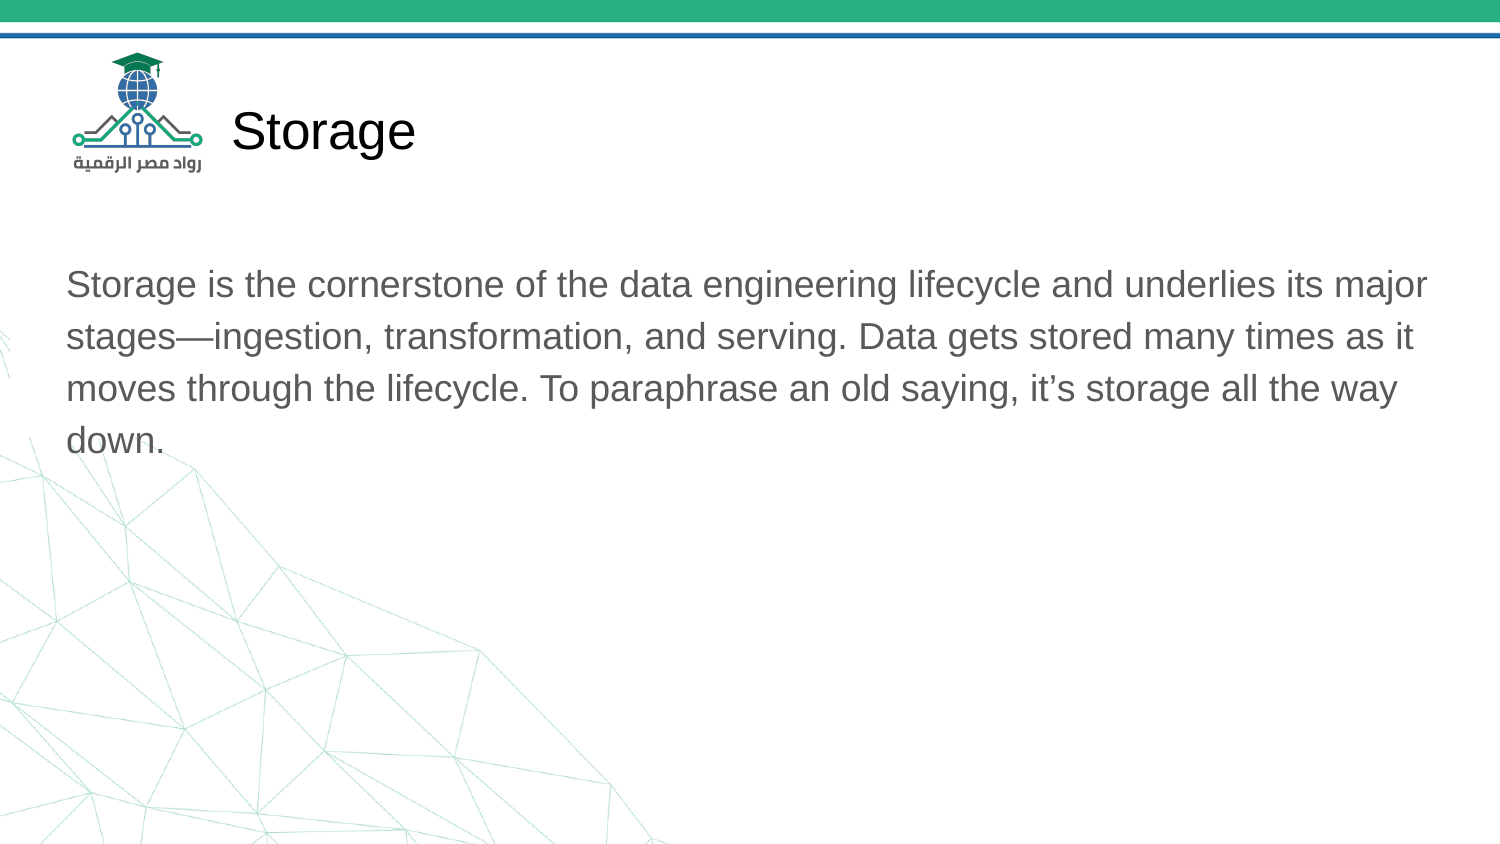

# Storage
Storage is the cornerstone of the data engineering lifecycle and underlies its major stages—ingestion, transformation, and serving. Data gets stored many times as it moves through the lifecycle. To paraphrase an old saying, it’s storage all the way down.